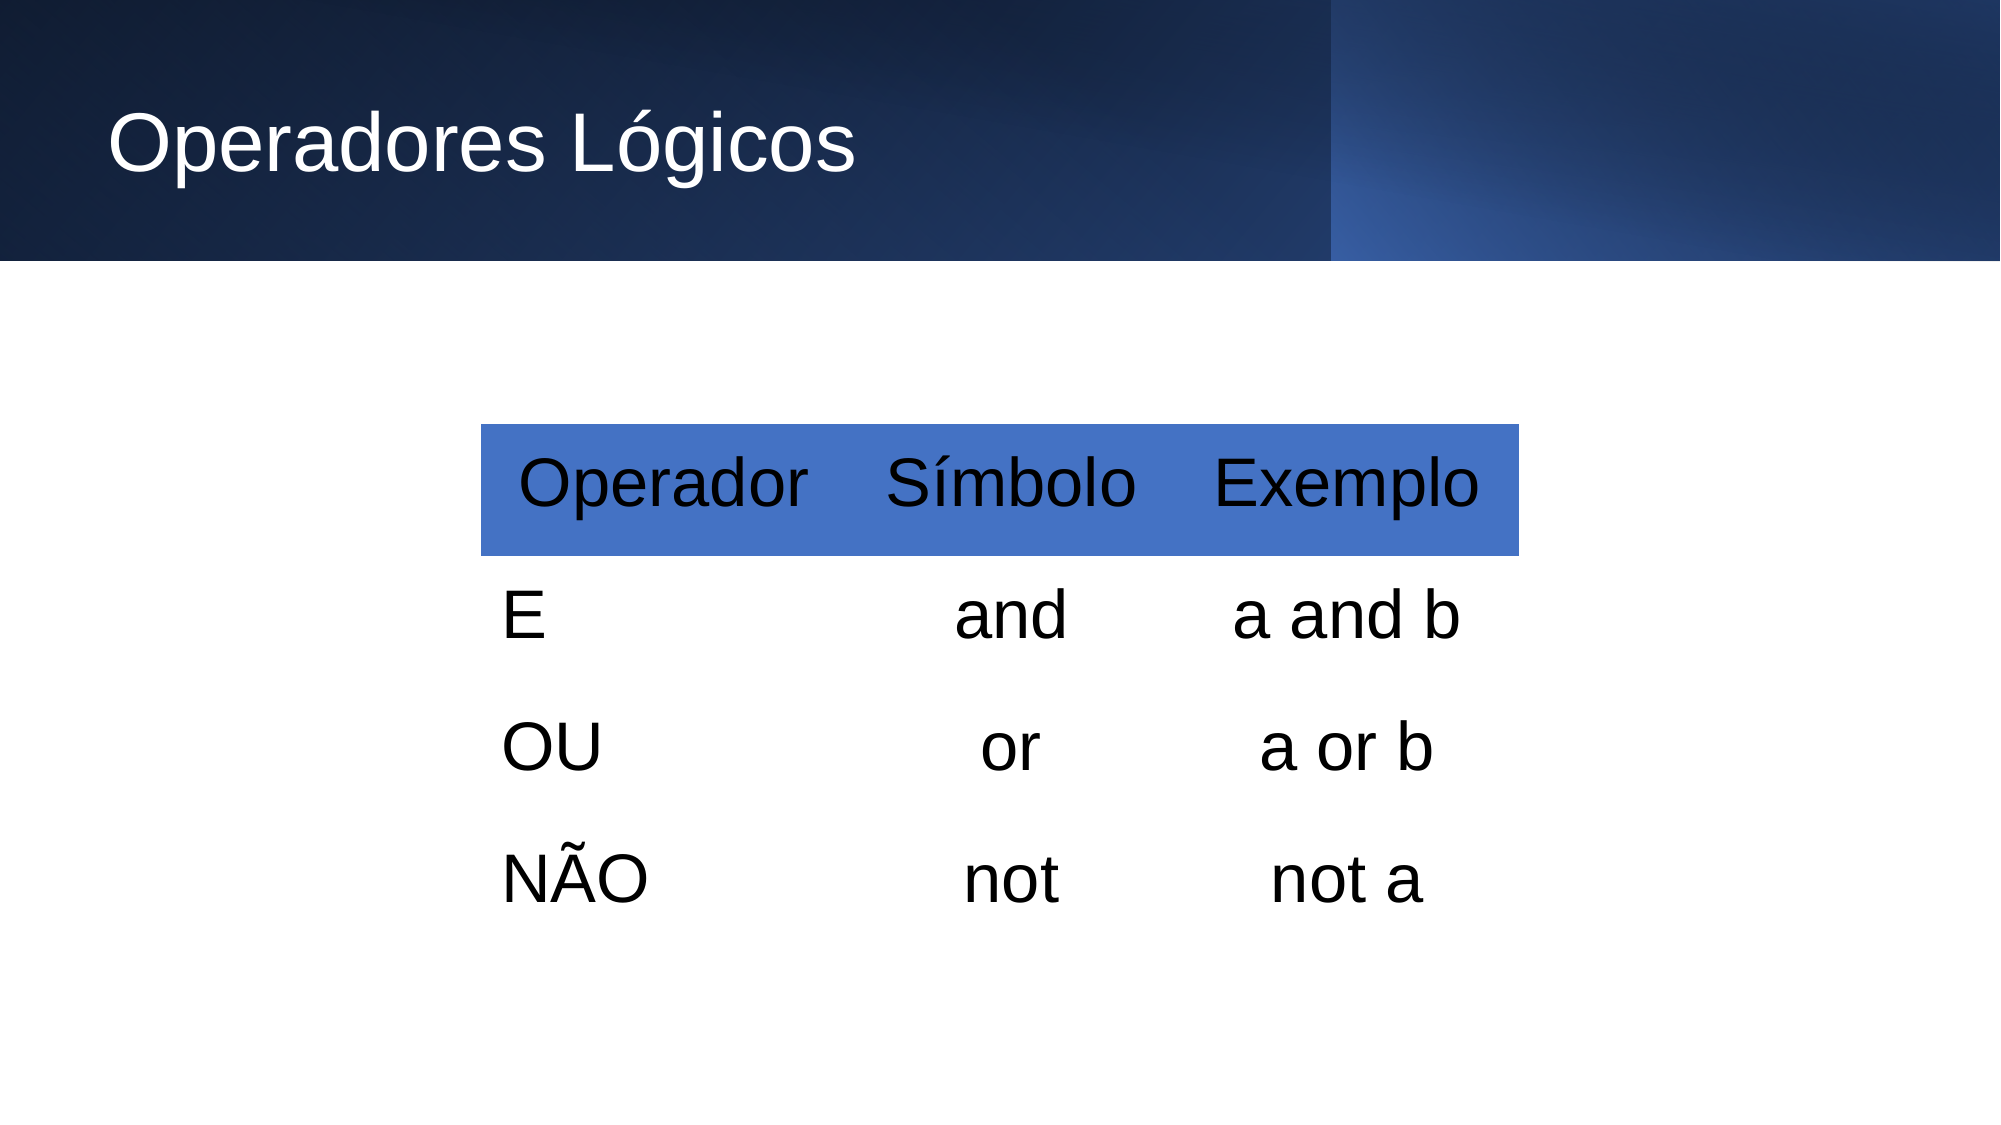

# Operadores Lógicos
| Operador | Símbolo | Exemplo |
| --- | --- | --- |
| E | and | a and b |
| OU | or | a or b |
| NÃO | not | not a |